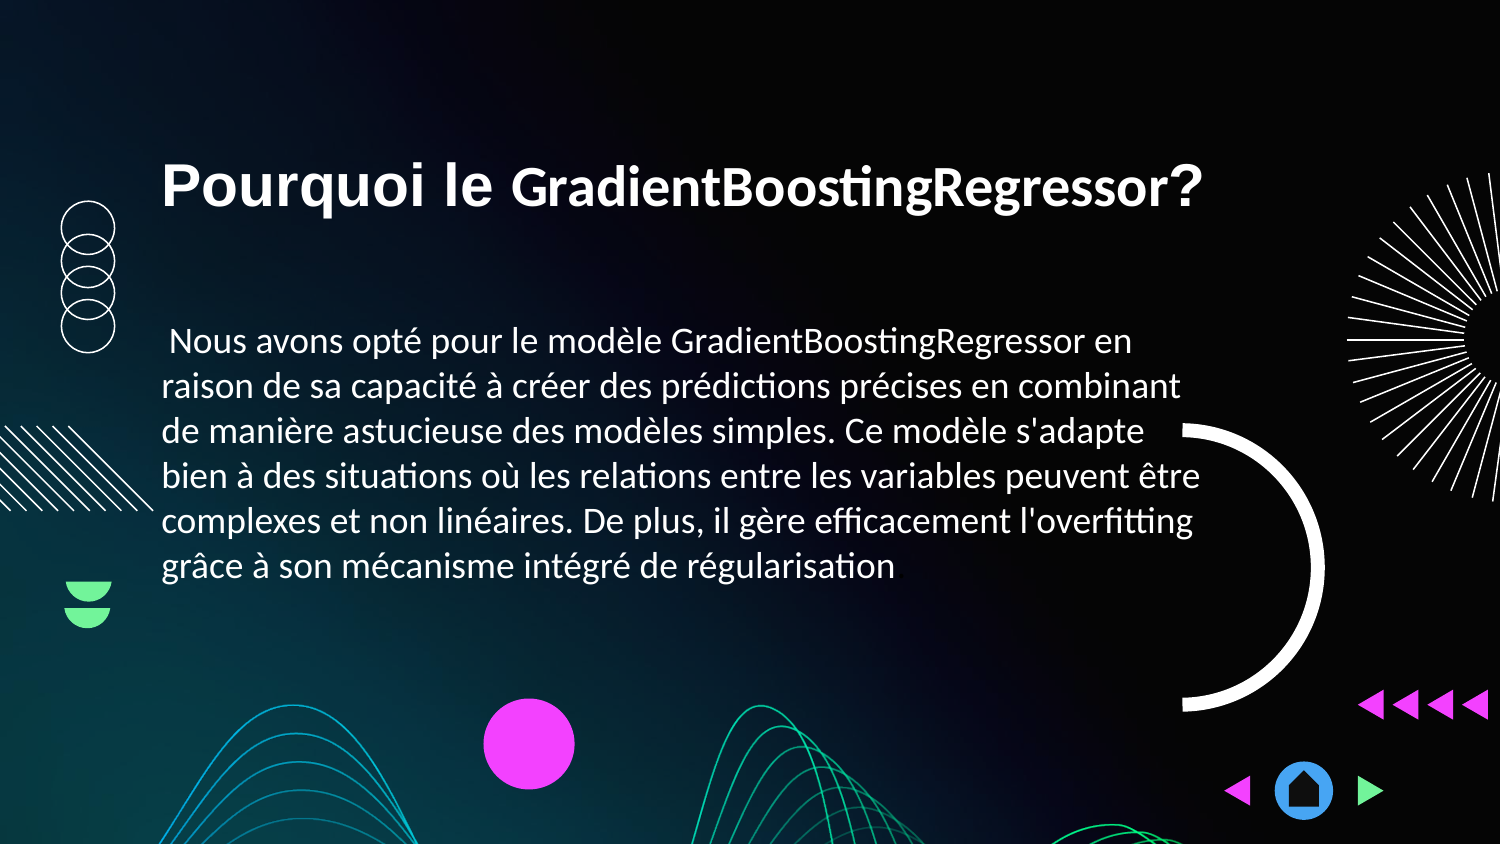

# Pourquoi le GradientBoostingRegressor?
 Nous avons opté pour le modèle GradientBoostingRegressor en raison de sa capacité à créer des prédictions précises en combinant de manière astucieuse des modèles simples. Ce modèle s'adapte bien à des situations où les relations entre les variables peuvent être complexes et non linéaires. De plus, il gère efficacement l'overfitting grâce à son mécanisme intégré de régularisation.